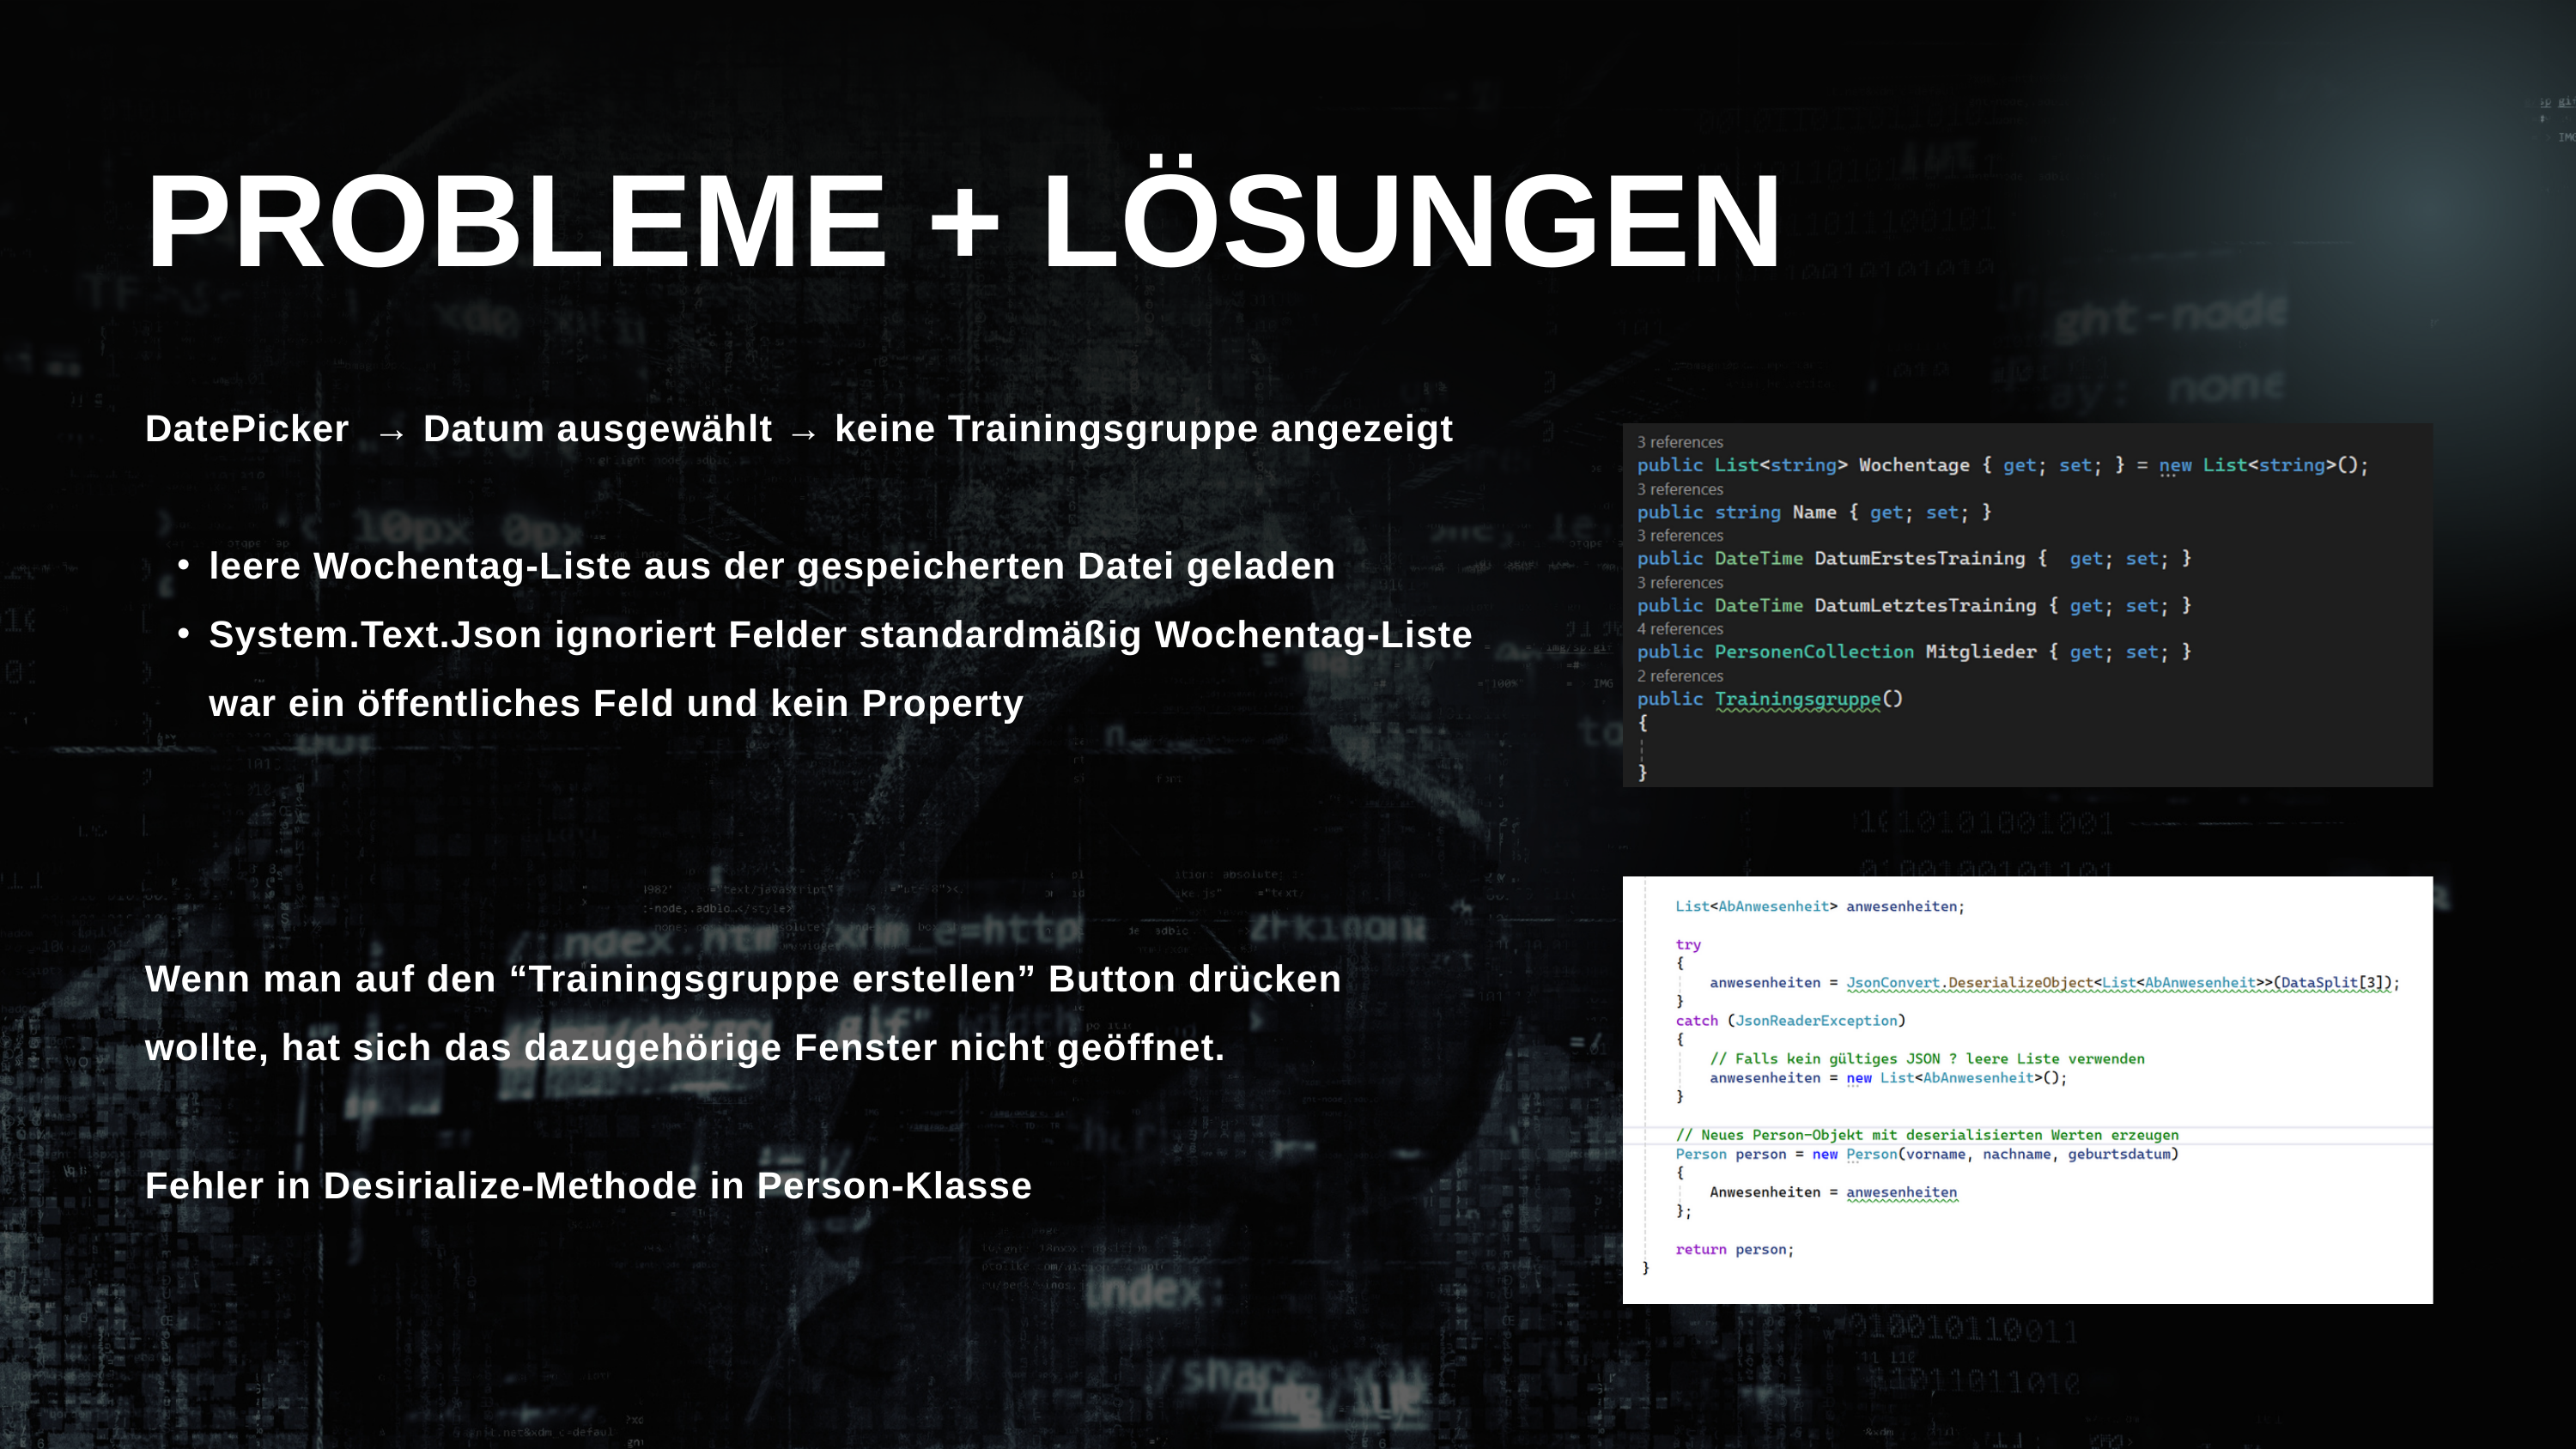

PROBLEME + LÖSUNGEN
DatePicker  → Datum ausgewählt → keine Trainingsgruppe angezeigt

leere Wochentag-Liste aus der gespeicherten Datei geladen
System.Text.Json ignoriert Felder standardmäßig Wochentag-Liste war ein öffentliches Feld und kein Property

Wenn man auf den “Trainingsgruppe erstellen” Button drücken wollte, hat sich das dazugehörige Fenster nicht geöffnet.

Fehler in Desirialize-Methode in Person-Klasse